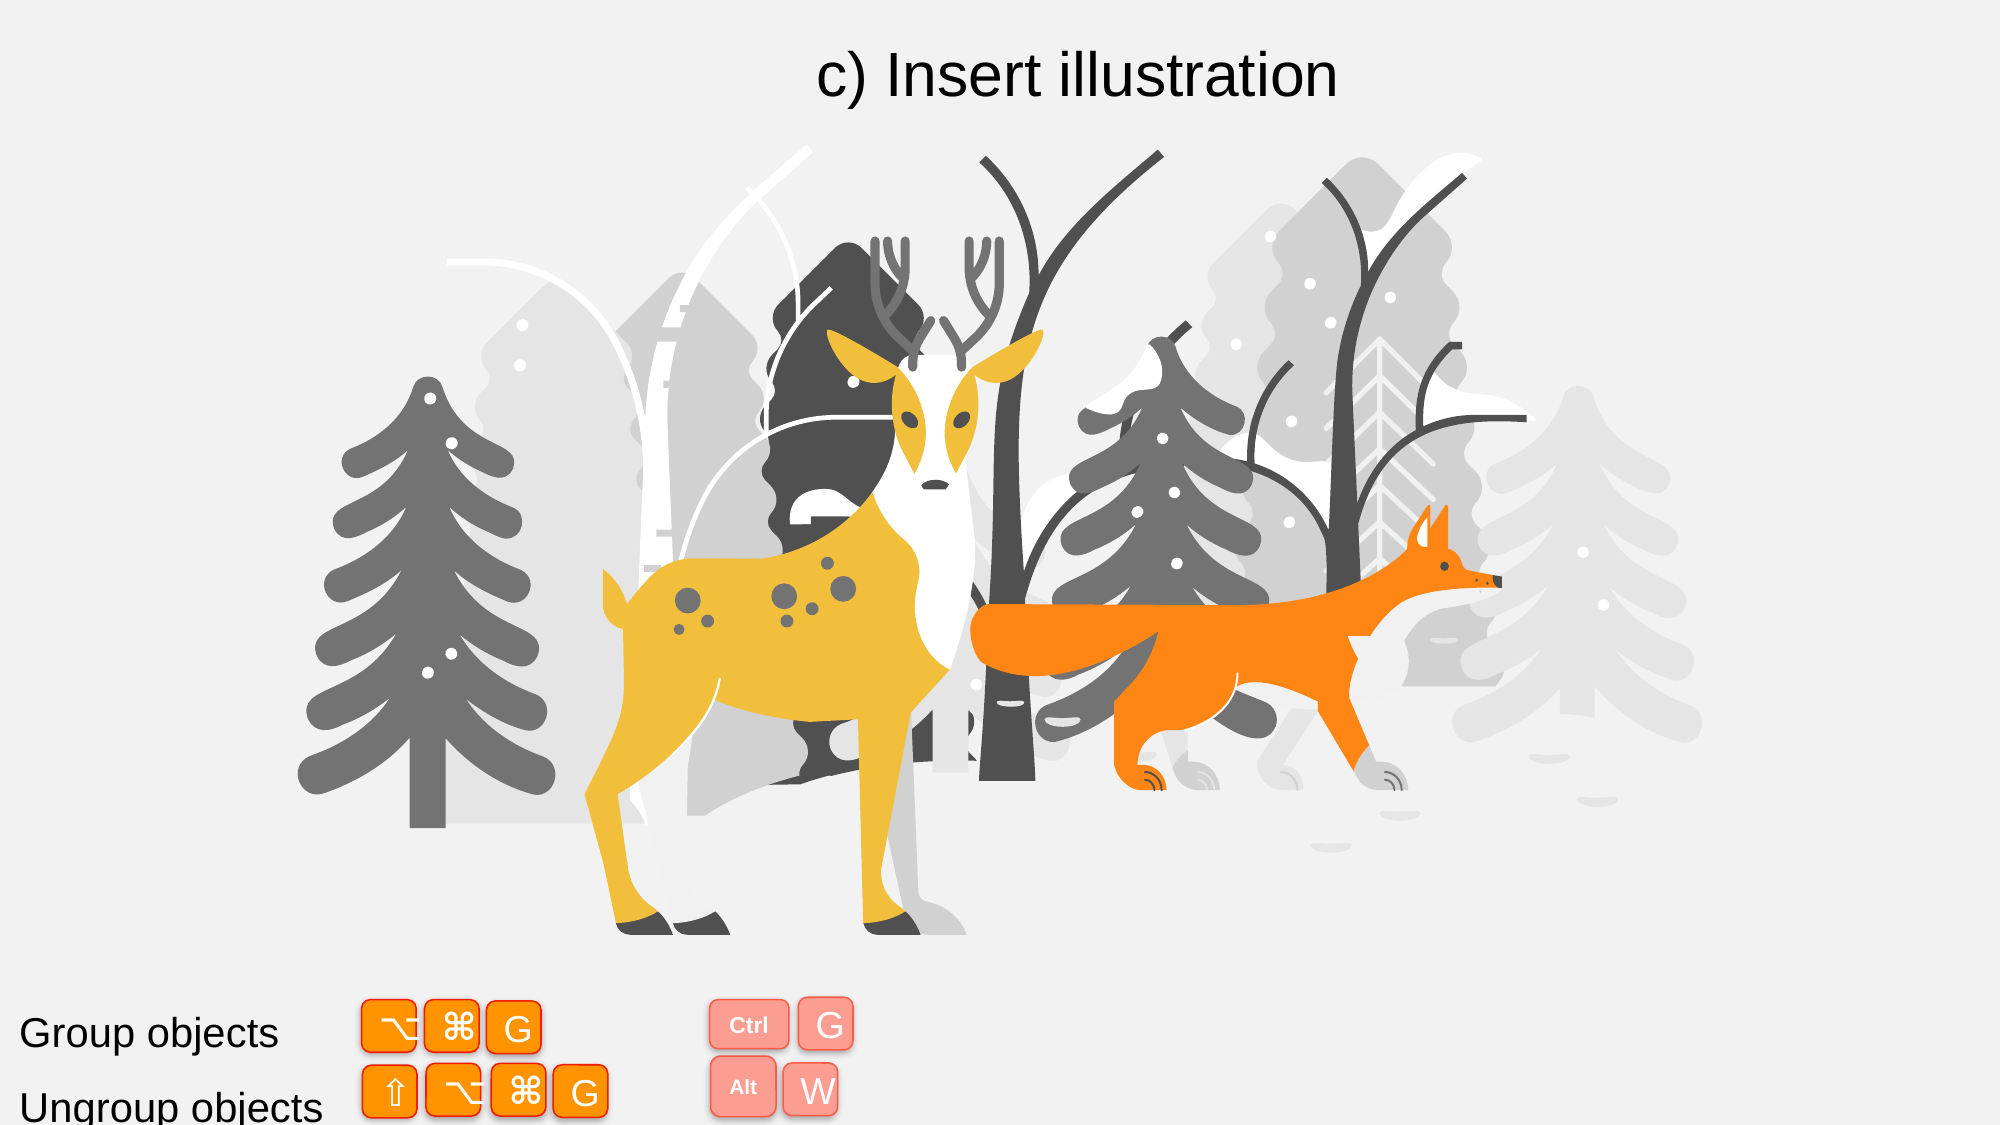

c) Insert illustration

Group objects
Ungroup objects
G
⌥
⌘
Ctrl
G
Alt
W
⌥
⌘
G
⇧